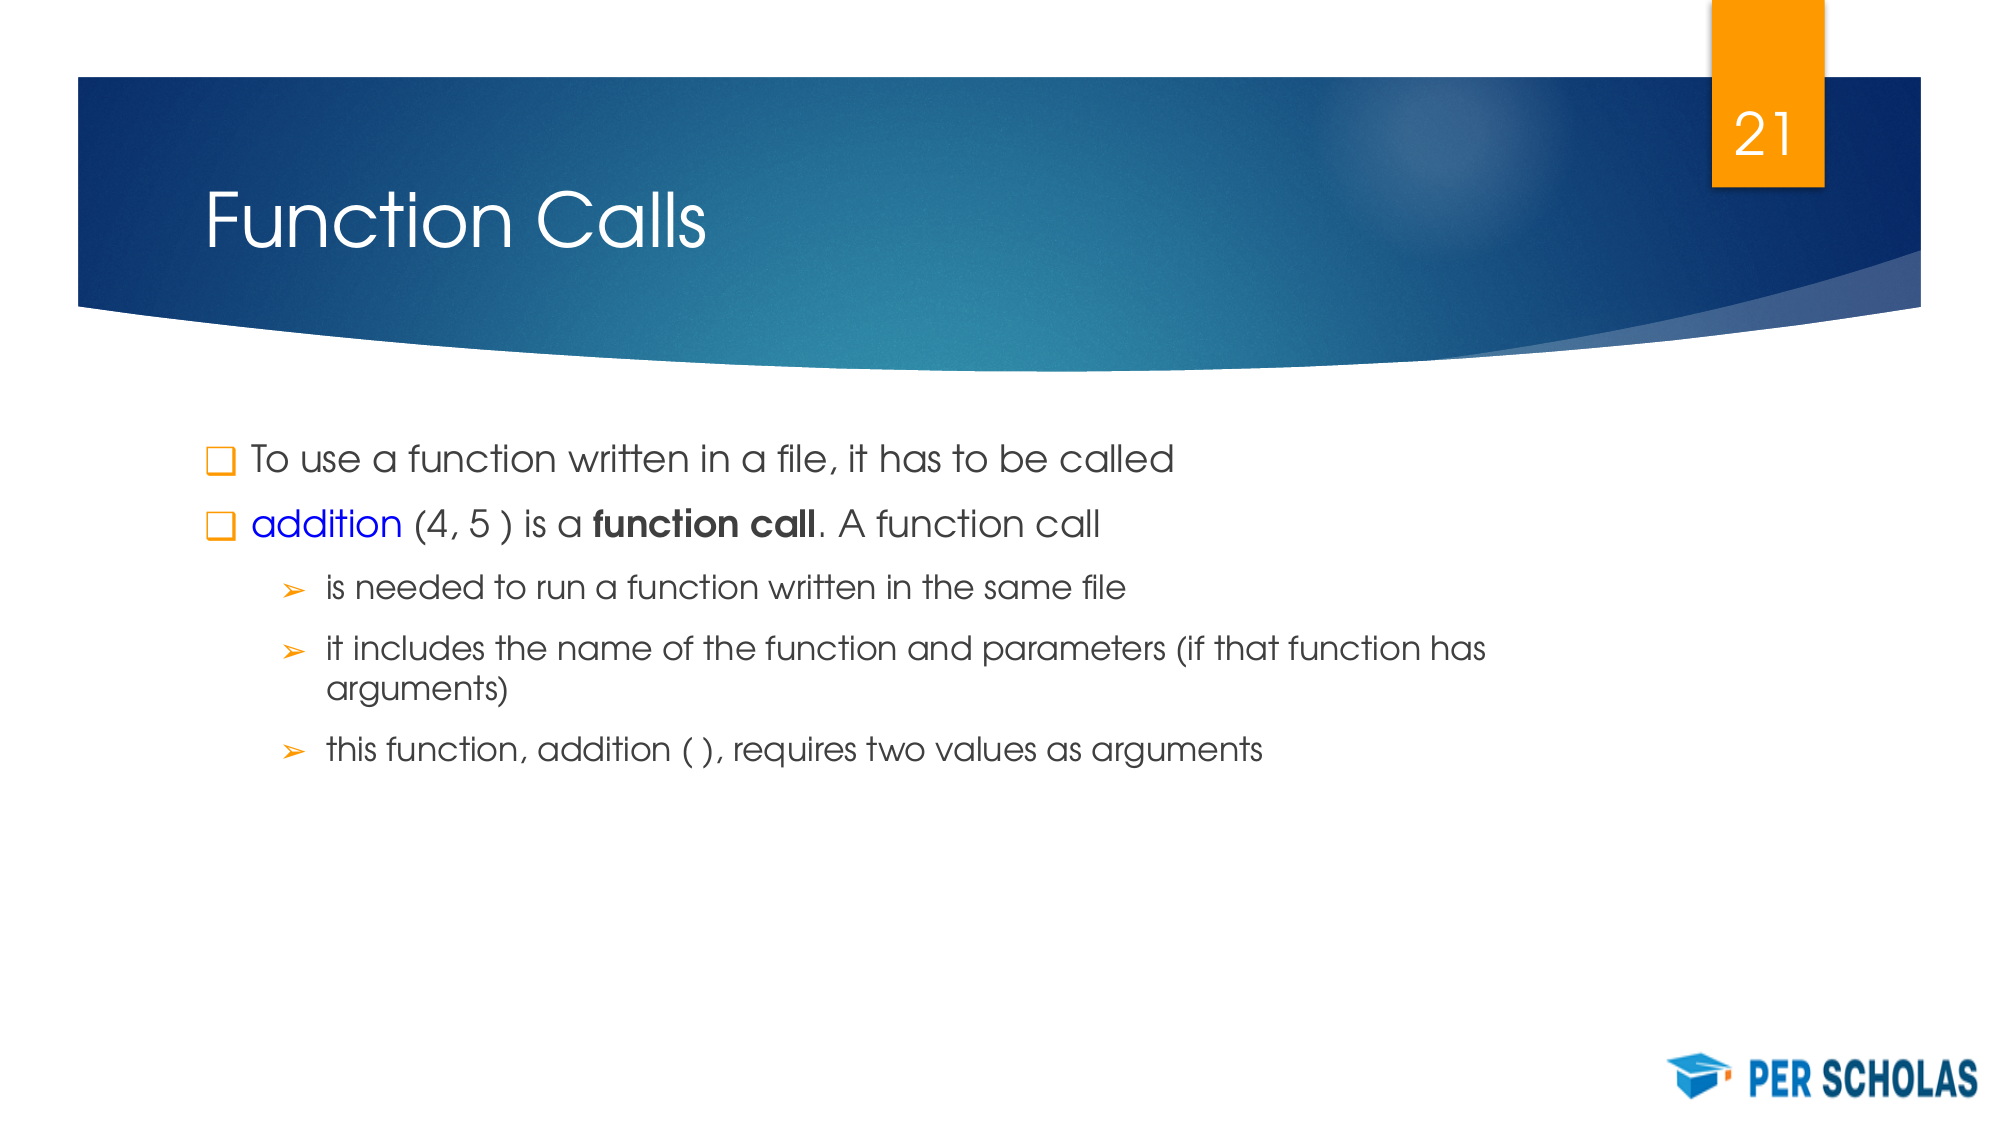

21
# Function Calls
To use a function written in a file, it has to be called
addition (4, 5 ) is a function call. A function call
is needed to run a function written in the same file
it includes the name of the function and parameters (if that function has arguments)
this function, addition ( ), requires two values as arguments